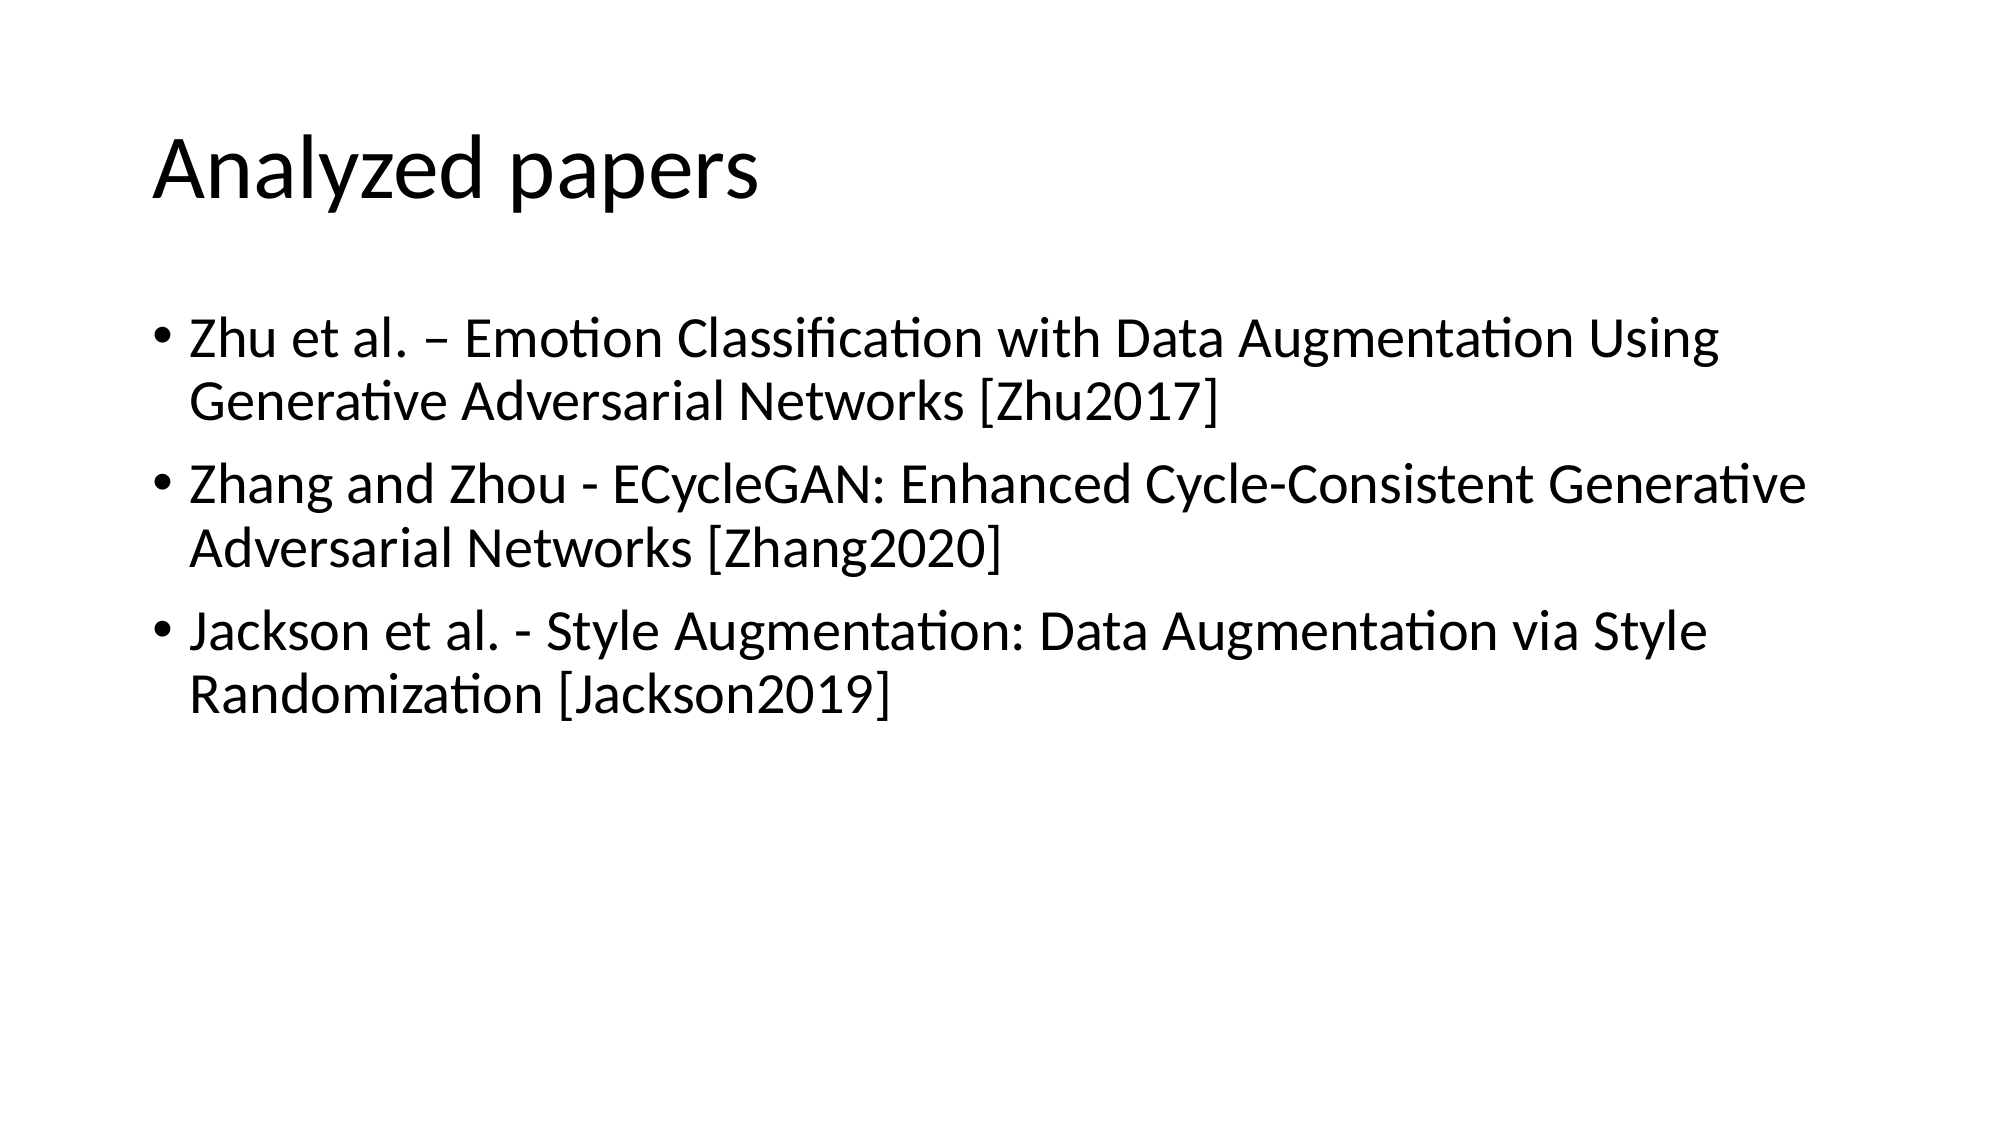

# Analyzed papers
Zhu et al. – Emotion Classification with Data Augmentation Using Generative Adversarial Networks [Zhu2017]
Zhang and Zhou - ECycleGAN: Enhanced Cycle-Consistent Generative Adversarial Networks [Zhang2020]
Jackson et al. - Style Augmentation: Data Augmentation via Style Randomization [Jackson2019]